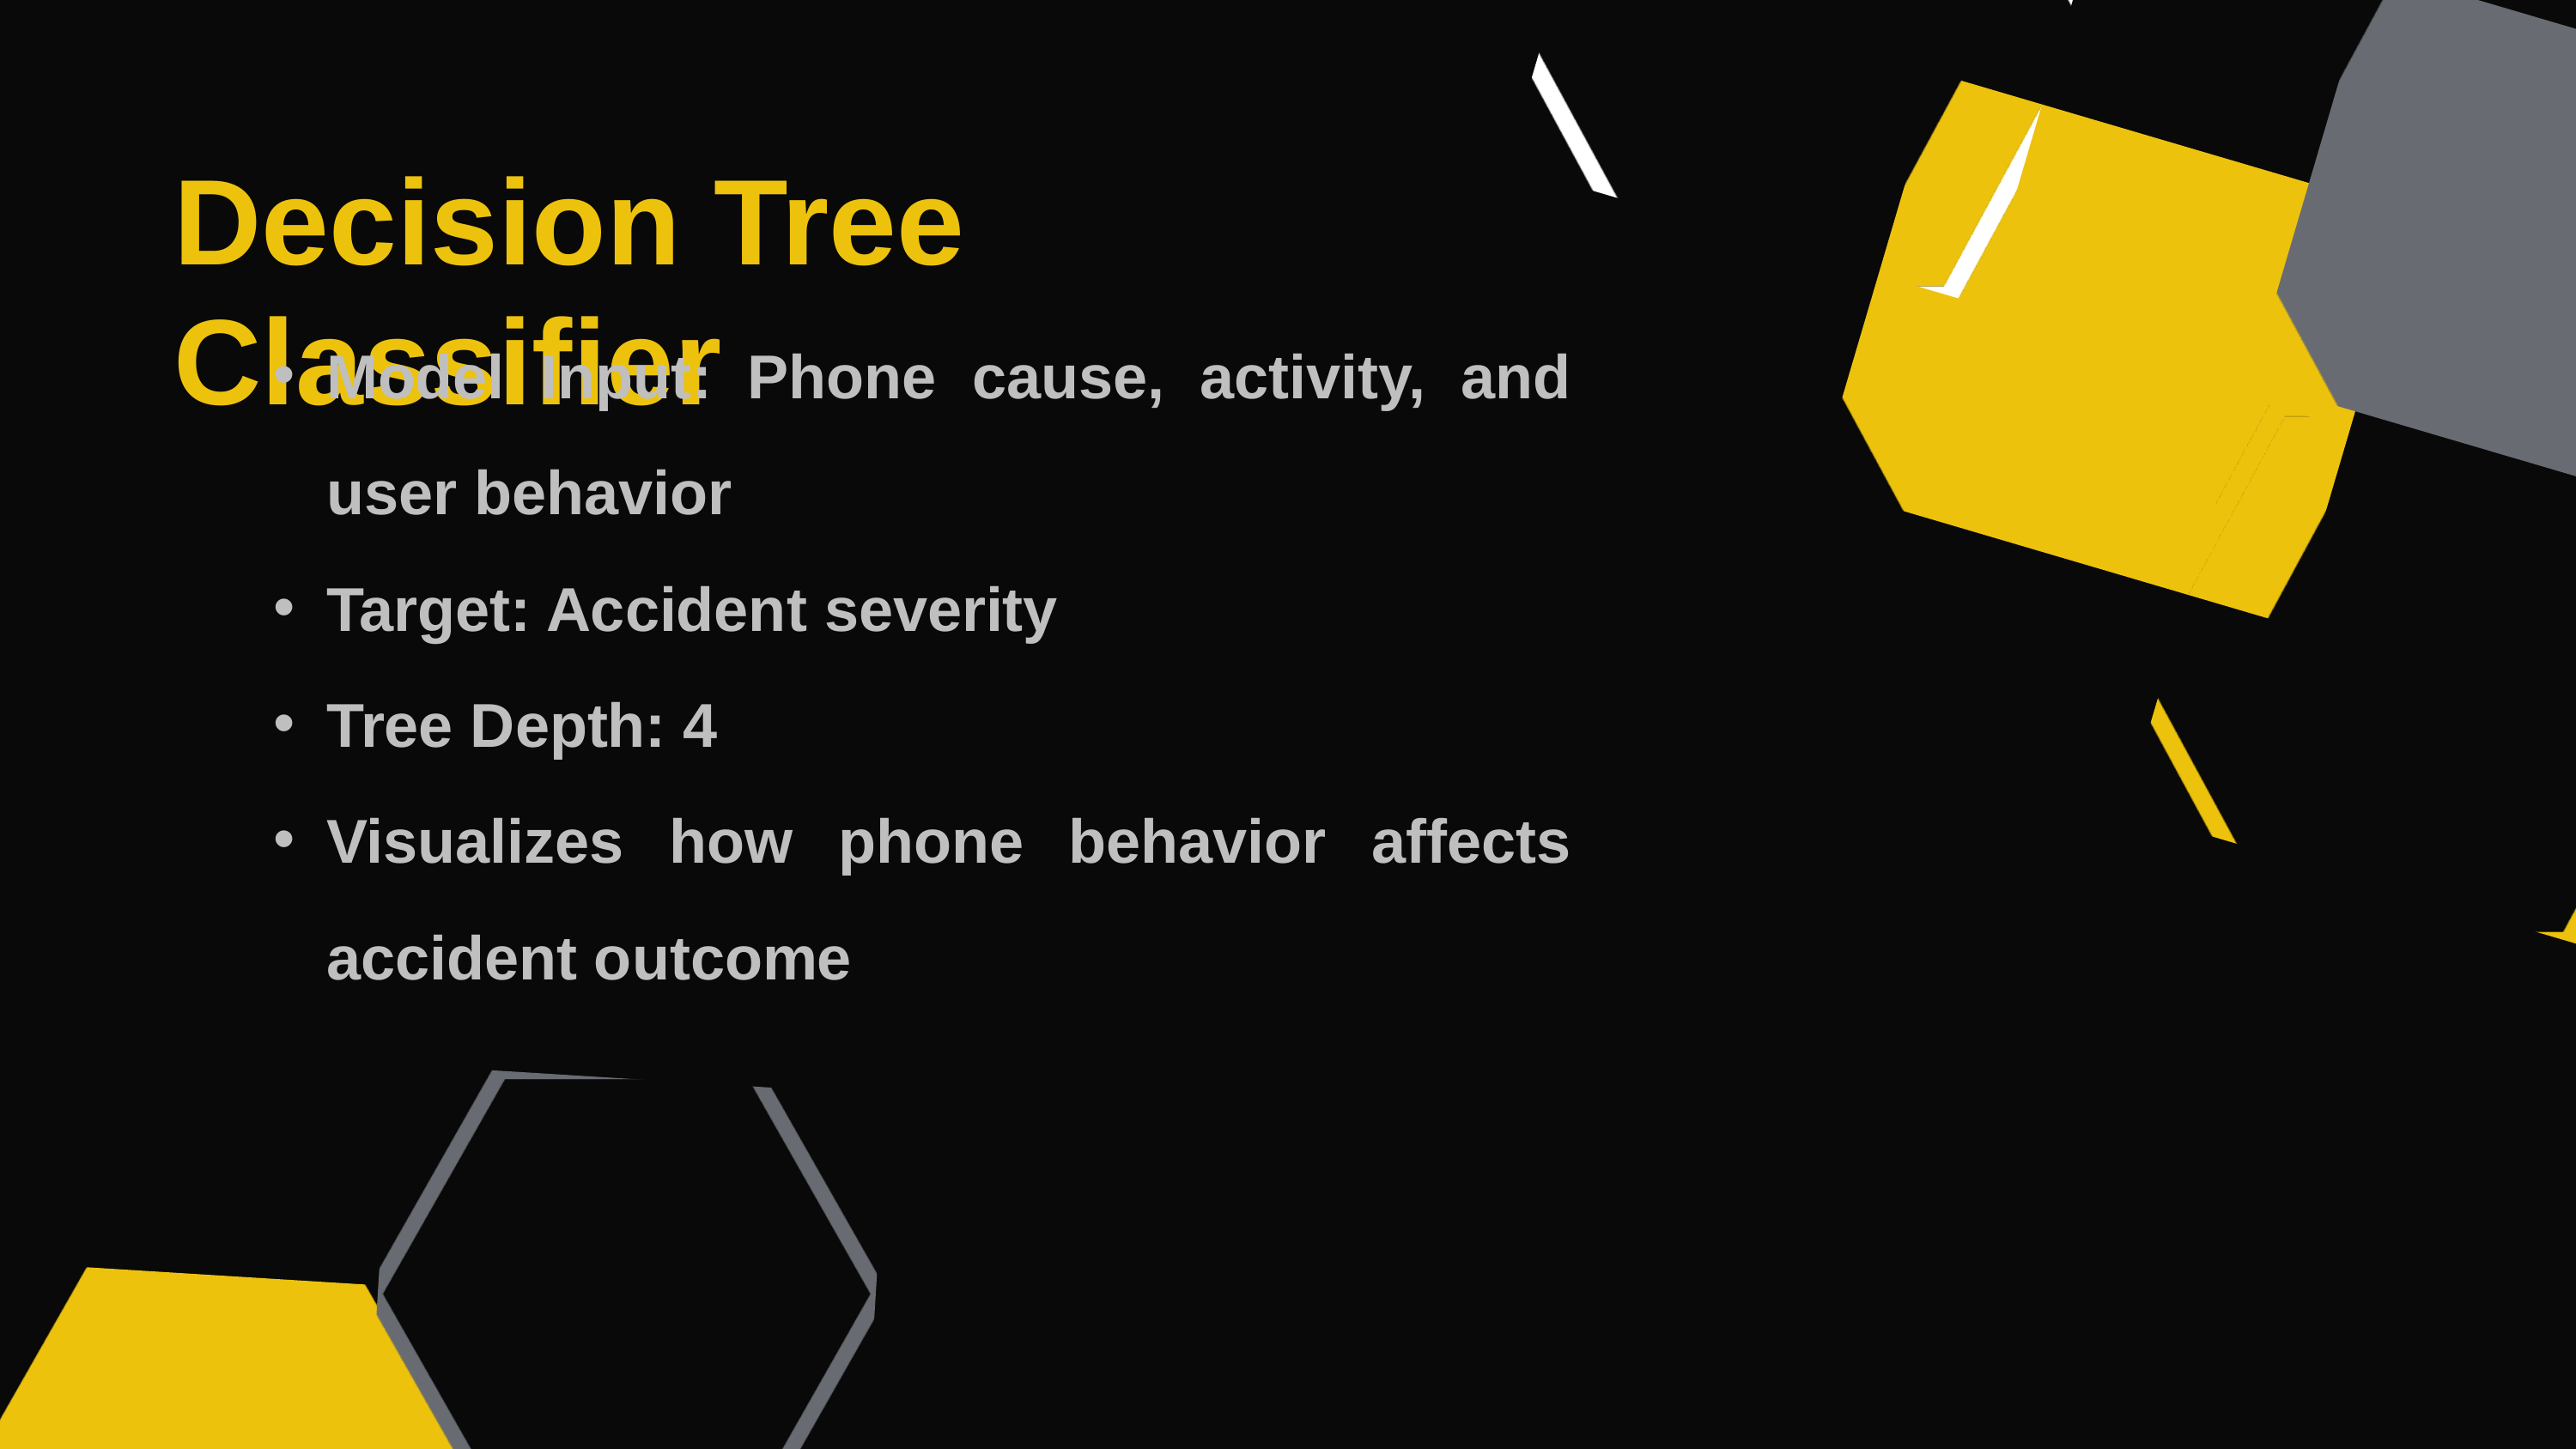

Decision Tree Classifier
Model Input: Phone cause, activity, and user behavior
Target: Accident severity
Tree Depth: 4
Visualizes how phone behavior affects accident outcome